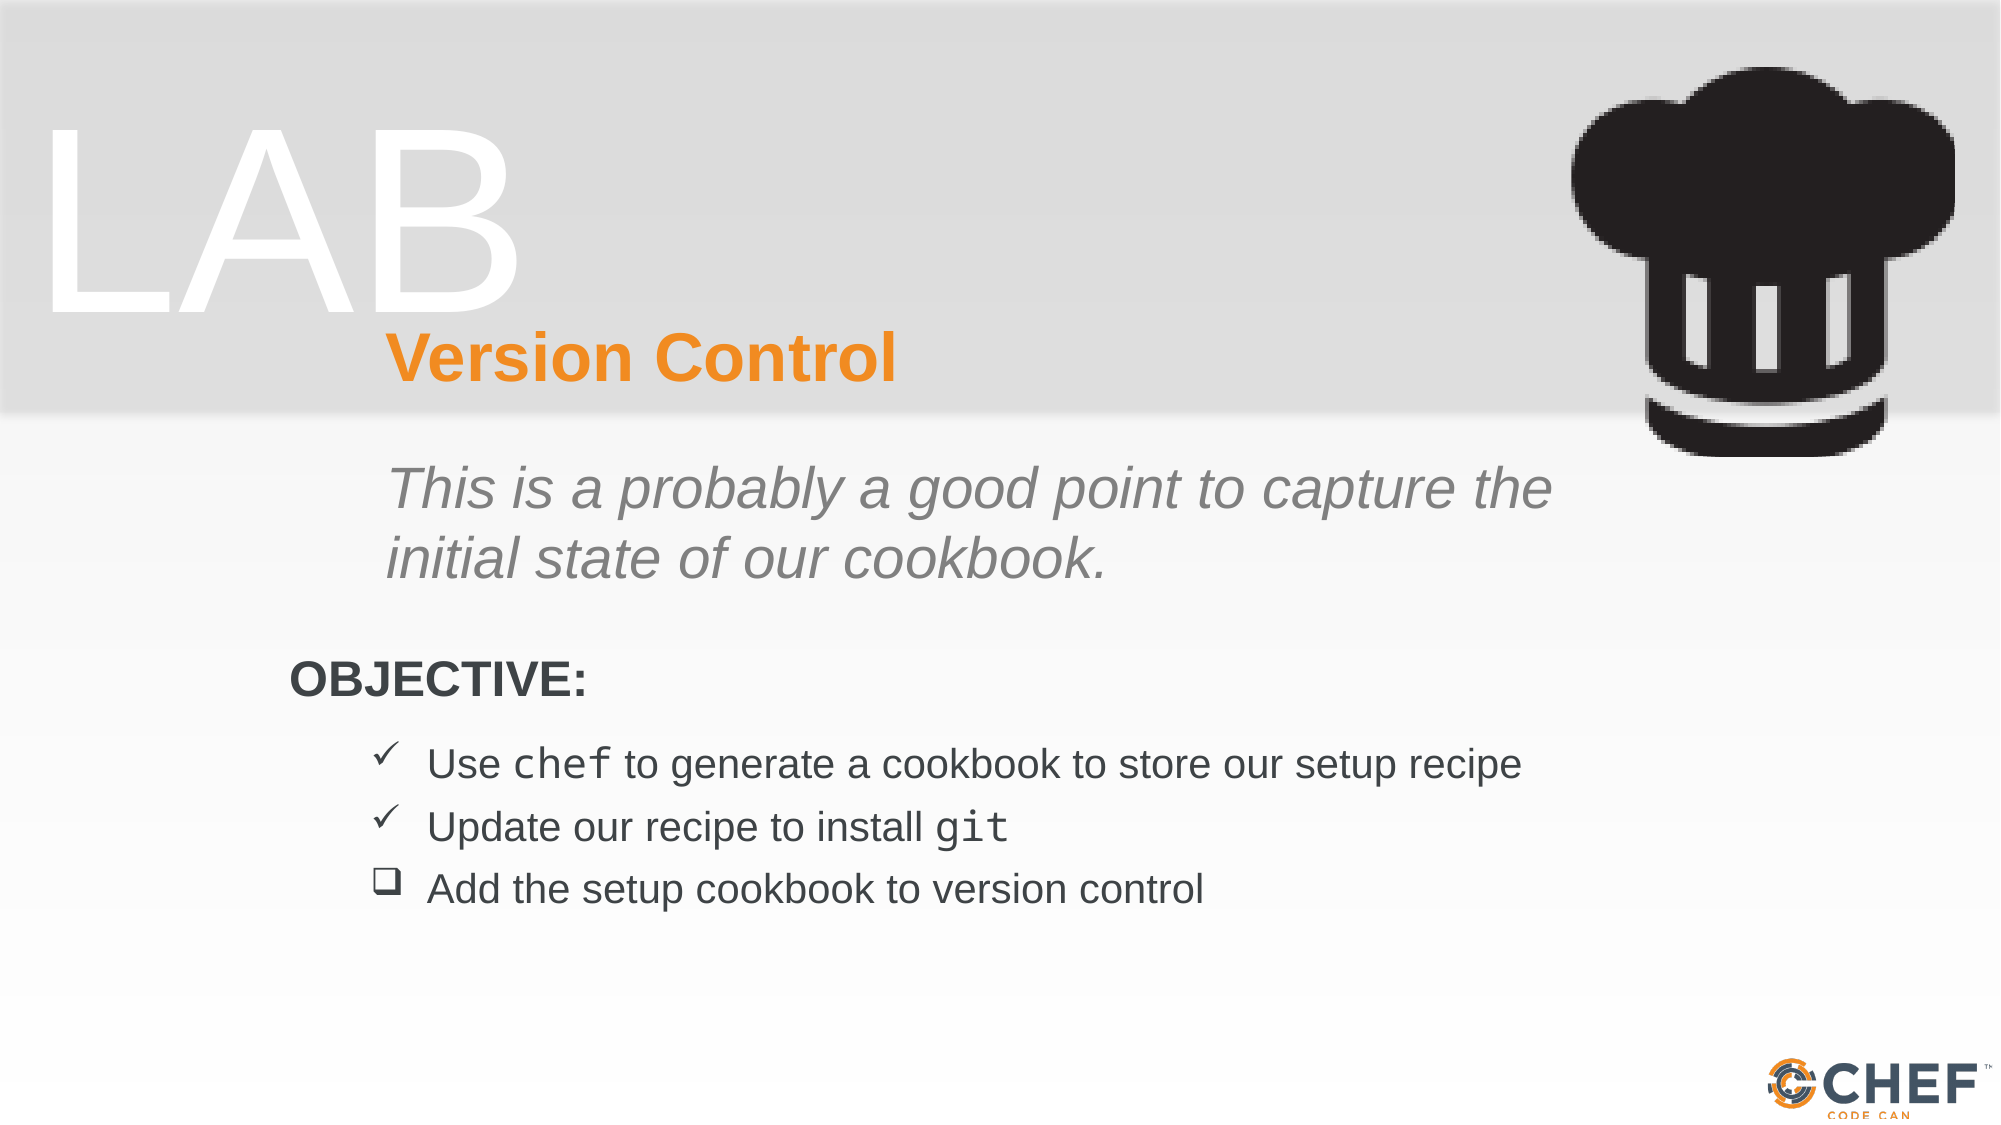

# Version Control
This is a probably a good point to capture the initial state of our cookbook.
Use chef to generate a cookbook to store our setup recipe
Update our recipe to install git
Add the setup cookbook to version control